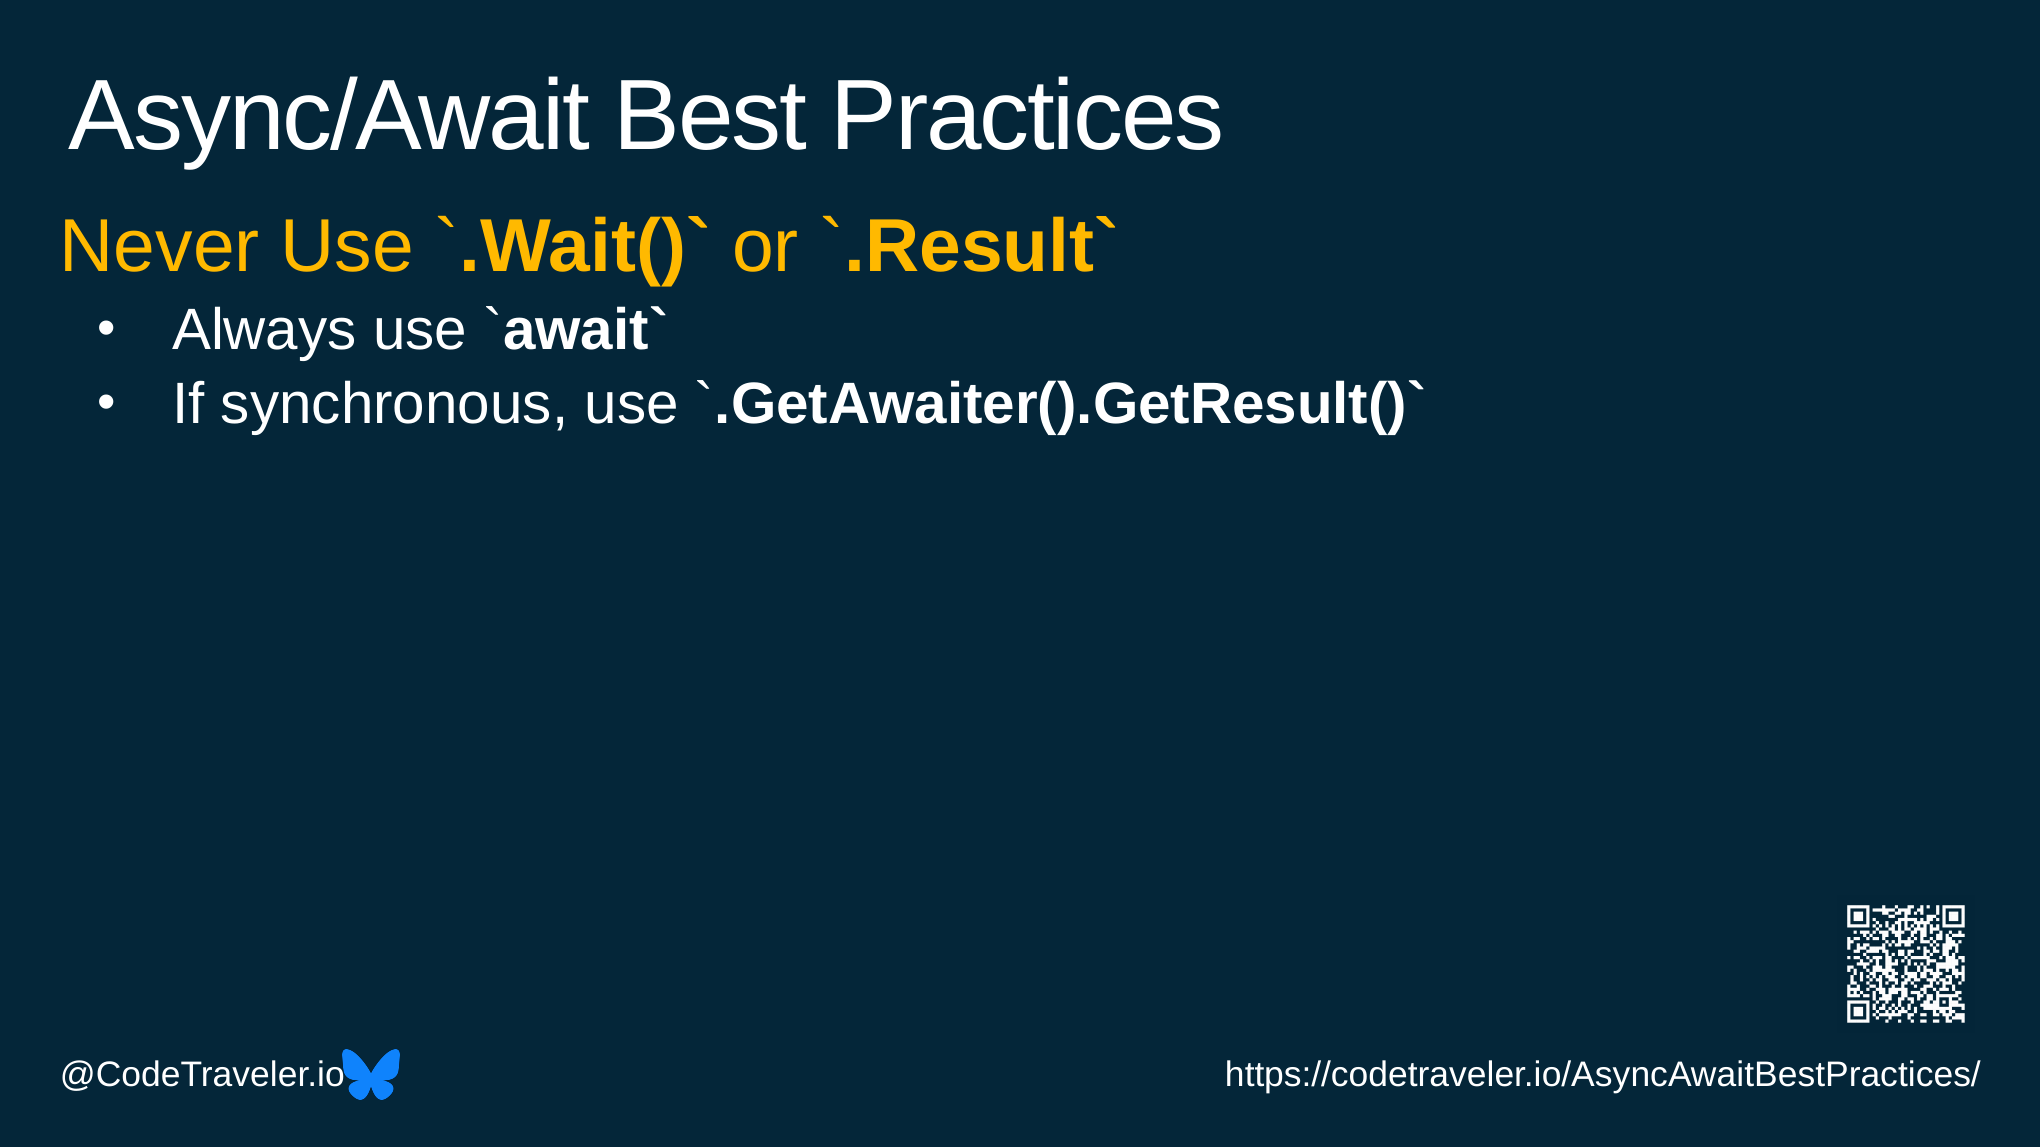

# Async/Await Best Practices
Never Use `.Wait()` or `.Result`
Always use `await`
If synchronous, use `.GetAwaiter().GetResult()`